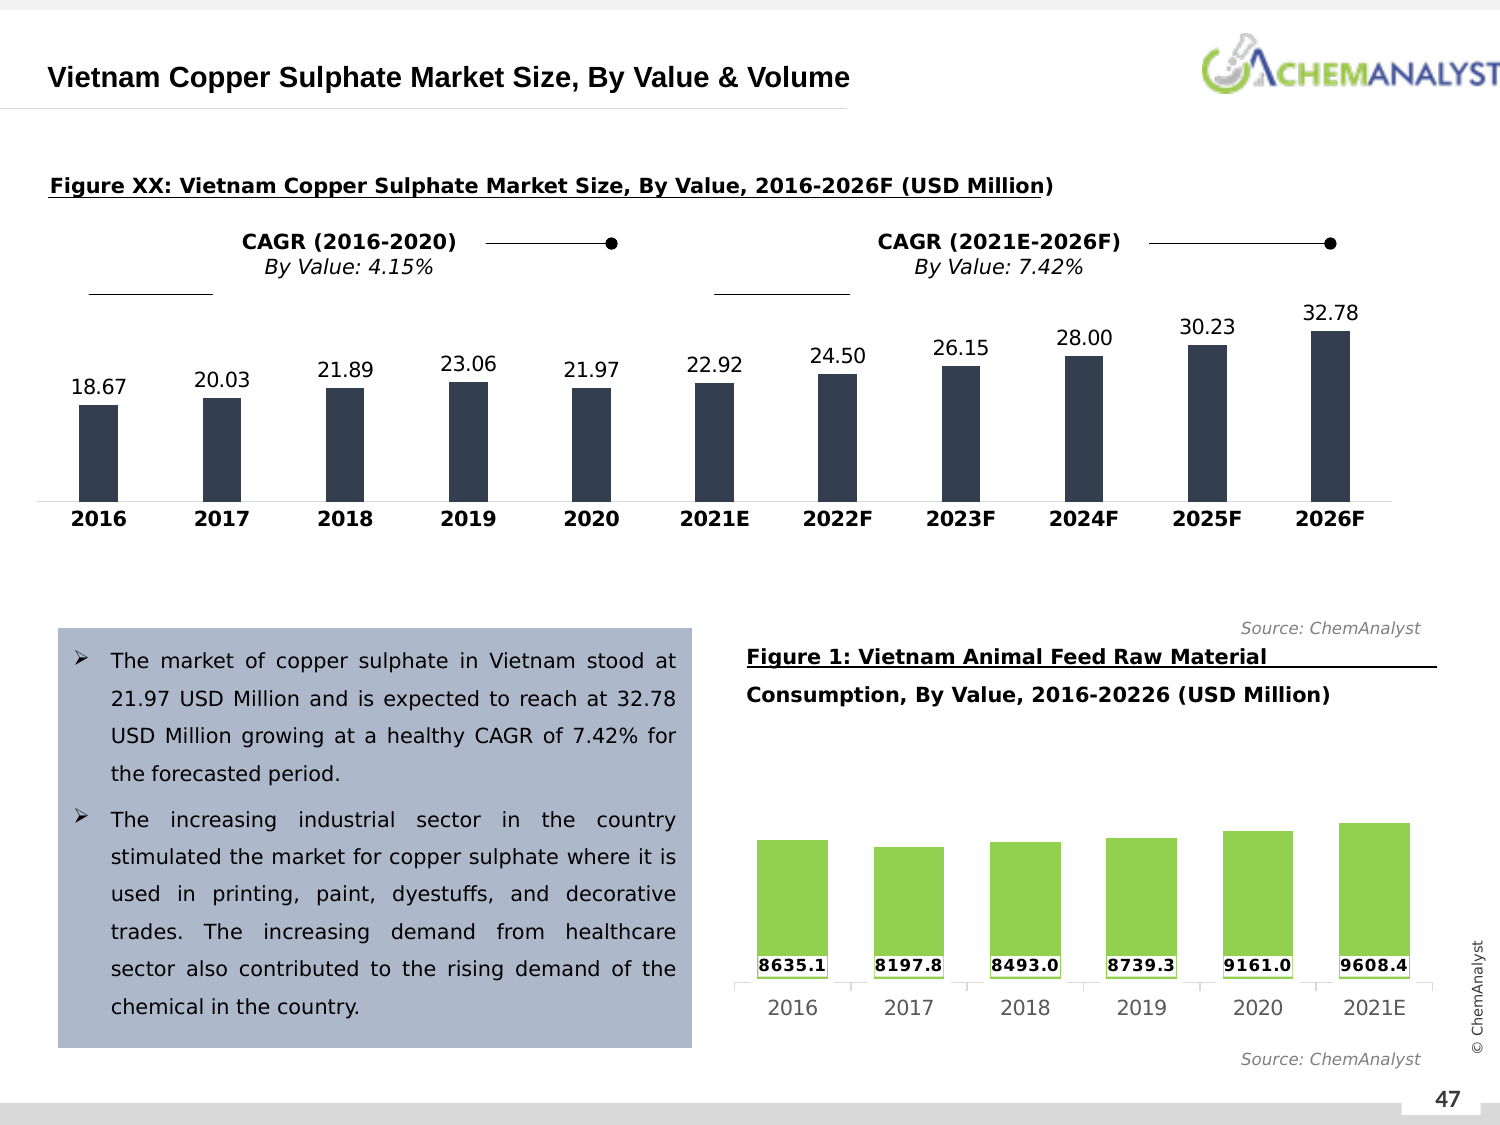

Vietnam Copper Sulphate Market Size, By Value & Volume
Figure XX: Vietnam Copper Sulphate Market Size, By Value, 2016-2026F (USD Million)
CAGR (2016-2020)
By Value: 4.15%
CAGR (2021E-2026F)
By Value: 7.42%

### Chart

| Category | By Value (USD Million) |
|---|---|
| 2016 | 18.67 |
| 2017 | 20.03 |
| 2018 | 21.89 |
| 2019 | 23.06 |
| 2020 | 21.97 |
| 2021E | 22.92 |
| 2022F | 24.5 |
| 2023F | 26.15 |
| 2024F | 28.0 |
| 2025F | 30.23 |
| 2026F | 32.78 |
Source: ChemAnalyst
Figure 1: Vietnam Animal Feed Raw Material Consumption, By Value, 2016-20226 (USD Million)
The market of copper sulphate in Vietnam stood at 21.97 USD Million and is expected to reach at 32.78 USD Million growing at a healthy CAGR of 7.42% for the forecasted period.
The increasing industrial sector in the country stimulated the market for copper sulphate where it is used in printing, paint, dyestuffs, and decorative trades. The increasing demand from healthcare sector also contributed to the rising demand of the chemical in the country.

### Chart

| Category | USD Million |
|---|---|
| 2016 | 8635.109841394937 |
| 2017 | 8197.790445356253 |
| 2018 | 8493.020232098595 |
| 2019 | 8739.31595642706 |
| 2020 | 9161.024464108612 |
| 2021E | 9608.384322903583 |
Source: ChemAnalyst